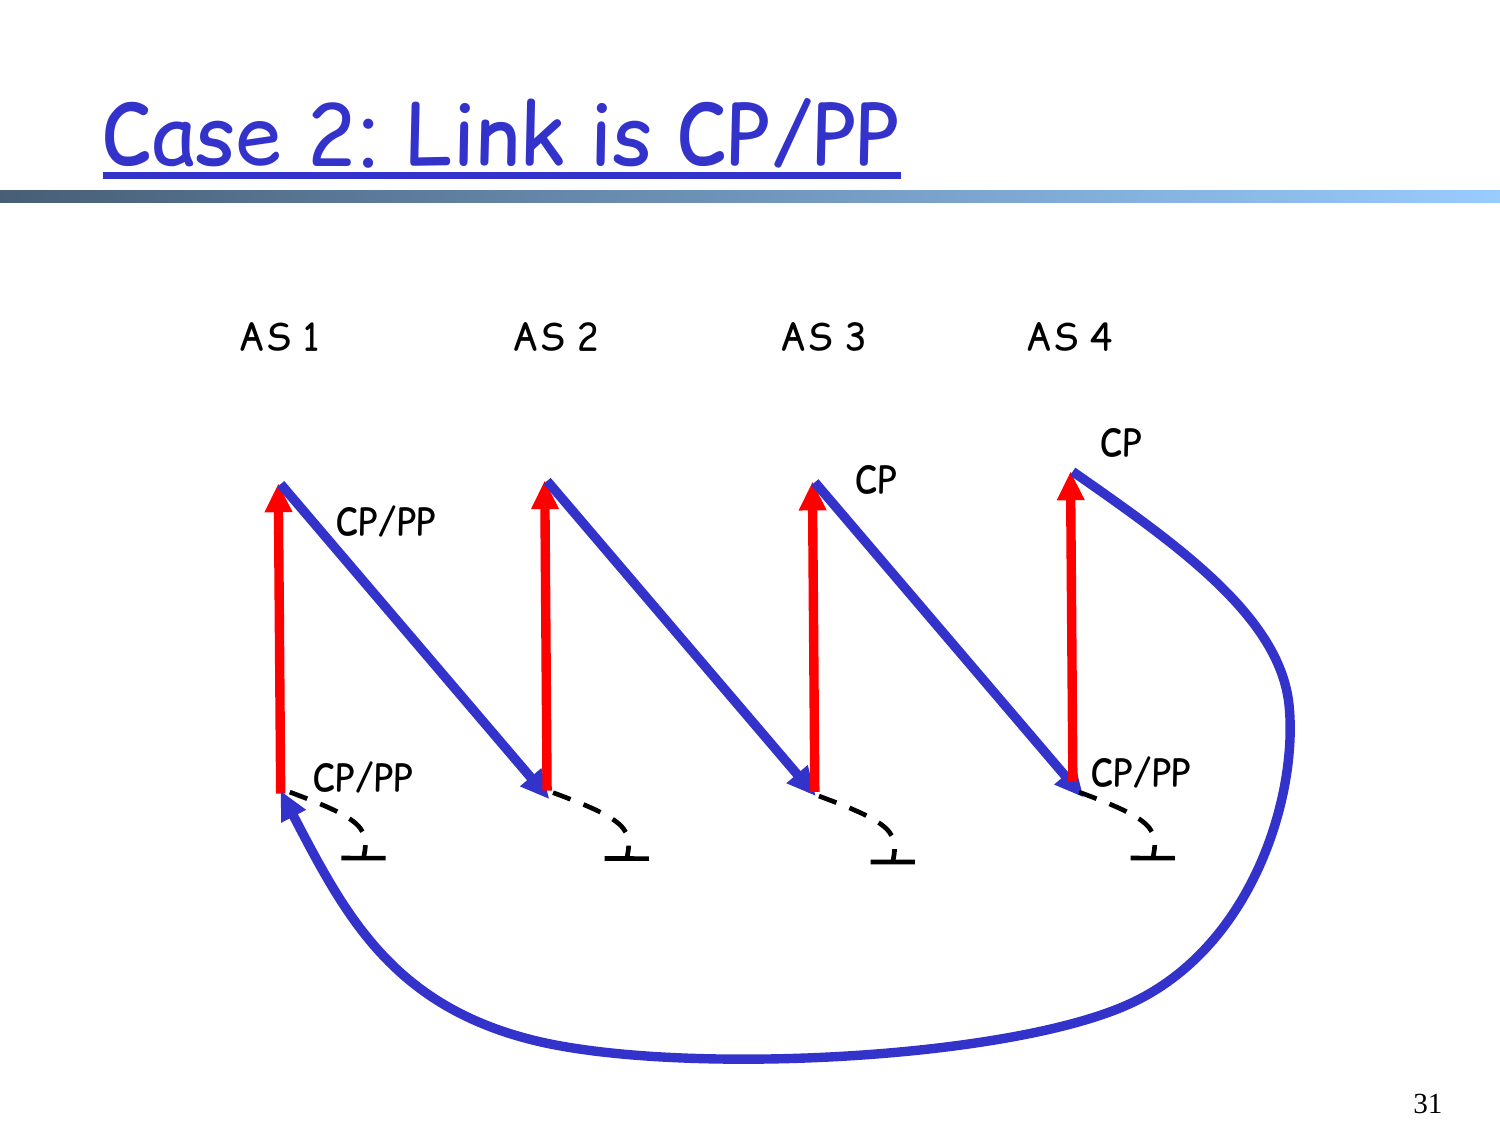

# Case 2: Link is CP/PP
AS 1
AS 2
AS 3
AS 4
CP
CP

CP/PP
CP/PP
CP/PP

31